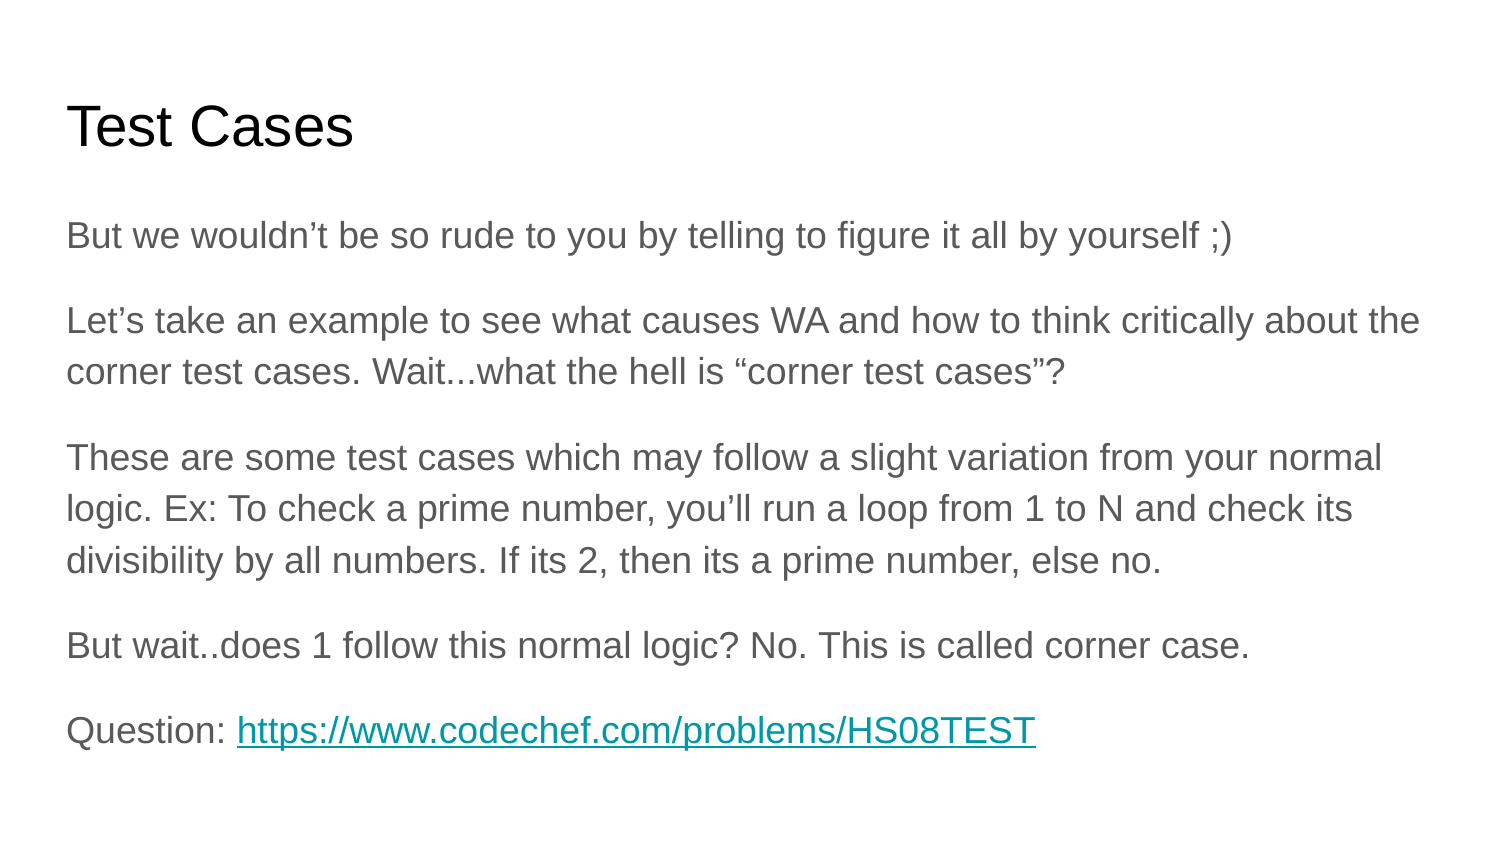

# Test Cases
But we wouldn’t be so rude to you by telling to figure it all by yourself ;)
Let’s take an example to see what causes WA and how to think critically about the corner test cases. Wait...what the hell is “corner test cases”?
These are some test cases which may follow a slight variation from your normal logic. Ex: To check a prime number, you’ll run a loop from 1 to N and check its divisibility by all numbers. If its 2, then its a prime number, else no.
But wait..does 1 follow this normal logic? No. This is called corner case.
Question: https://www.codechef.com/problems/HS08TEST